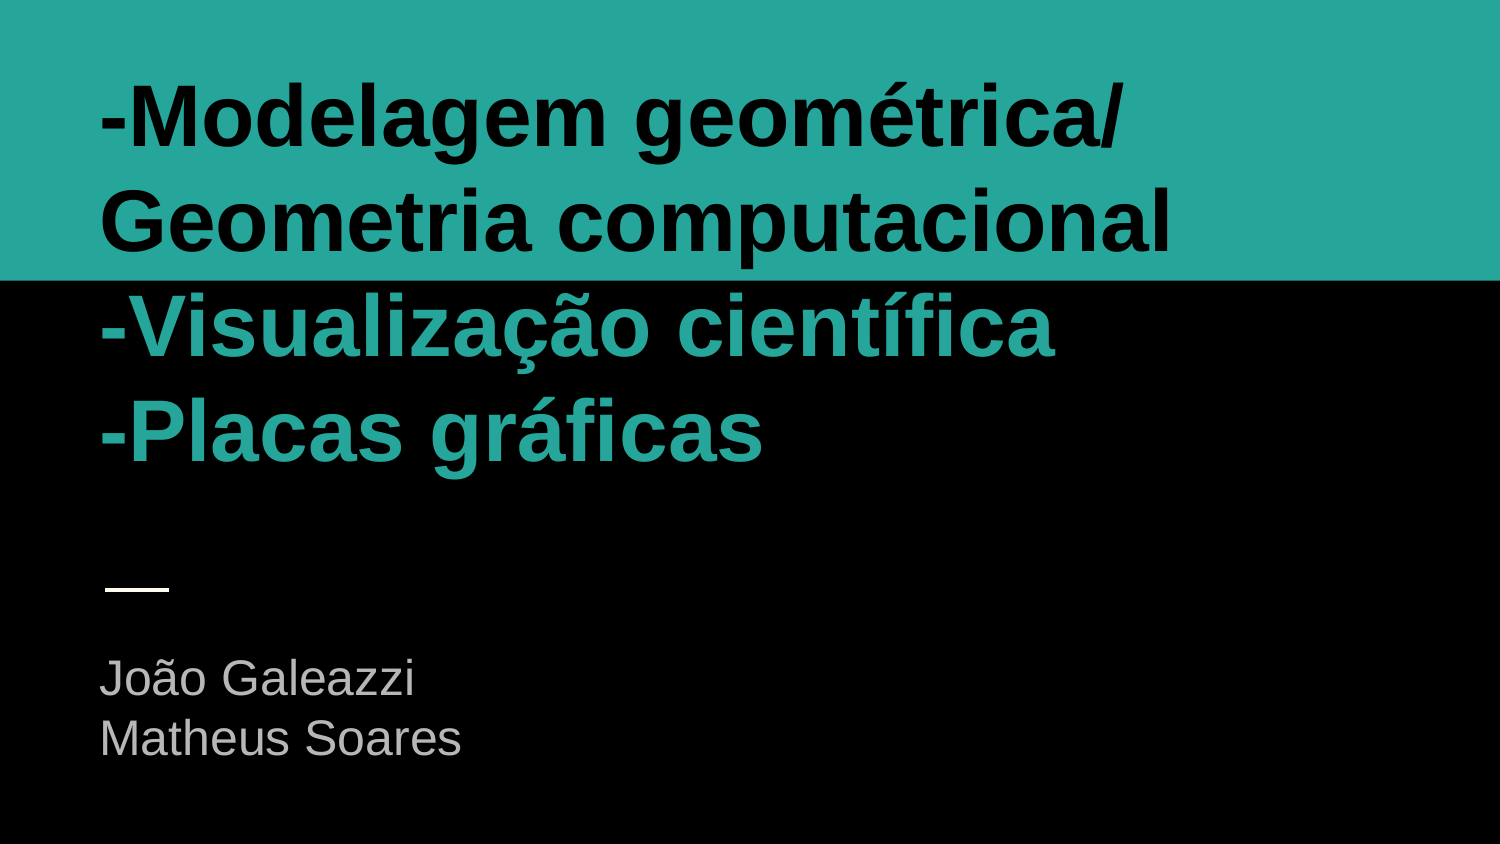

# -Modelagem geométrica/
Geometria computacional
-Visualização científica
-Placas gráficas
João Galeazzi
Matheus Soares